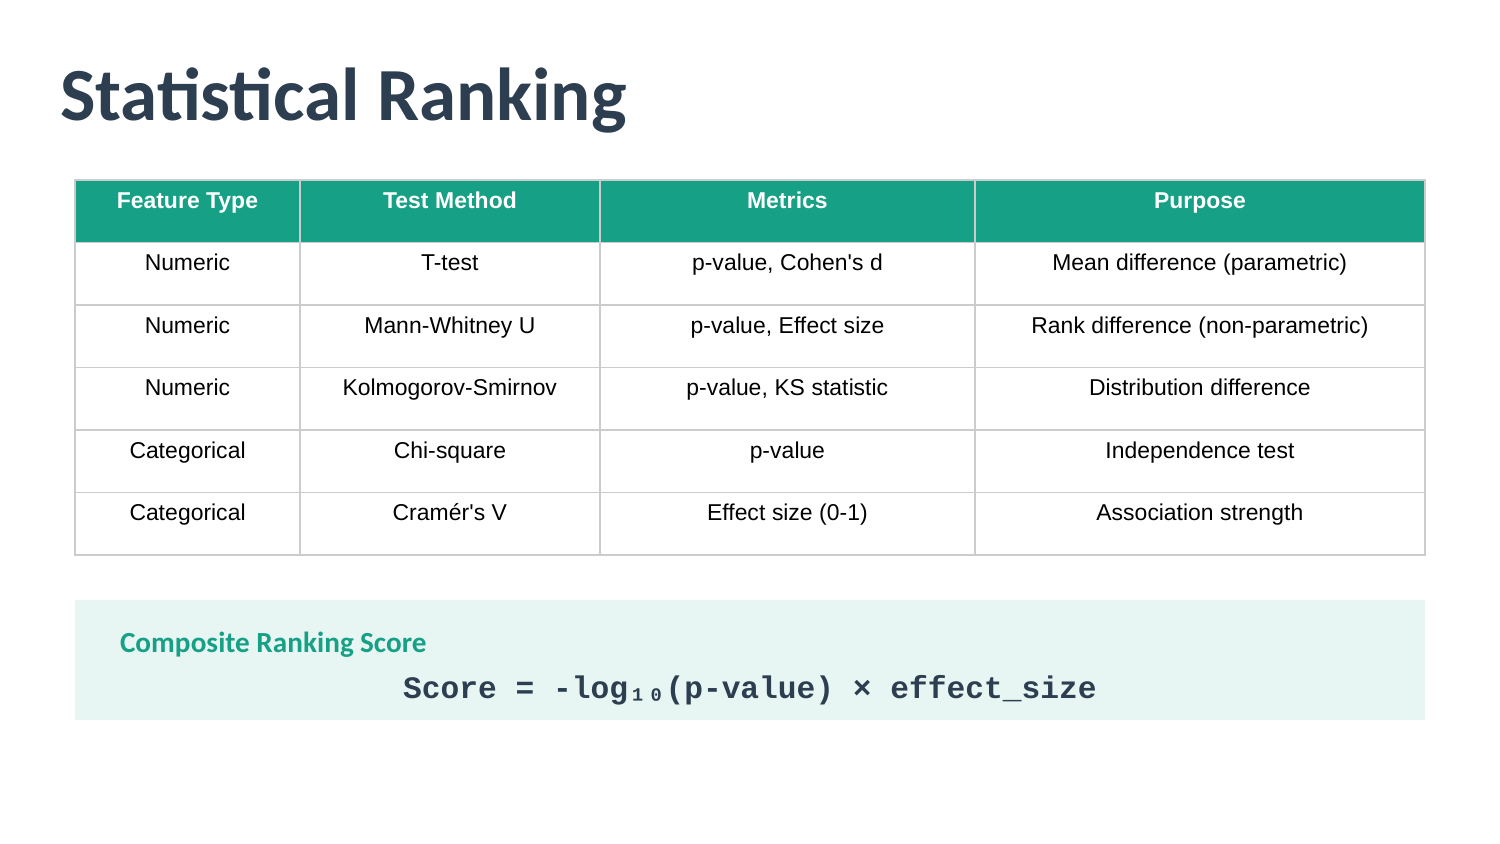

Statistical Ranking
| Feature Type | Test Method | Metrics | Purpose |
| --- | --- | --- | --- |
| Numeric | T-test | p-value, Cohen's d | Mean difference (parametric) |
| Numeric | Mann-Whitney U | p-value, Effect size | Rank difference (non-parametric) |
| Numeric | Kolmogorov-Smirnov | p-value, KS statistic | Distribution difference |
| Categorical | Chi-square | p-value | Independence test |
| Categorical | Cramér's V | Effect size (0-1) | Association strength |

Composite Ranking Score
Score = -log₁₀(p-value) × effect_size